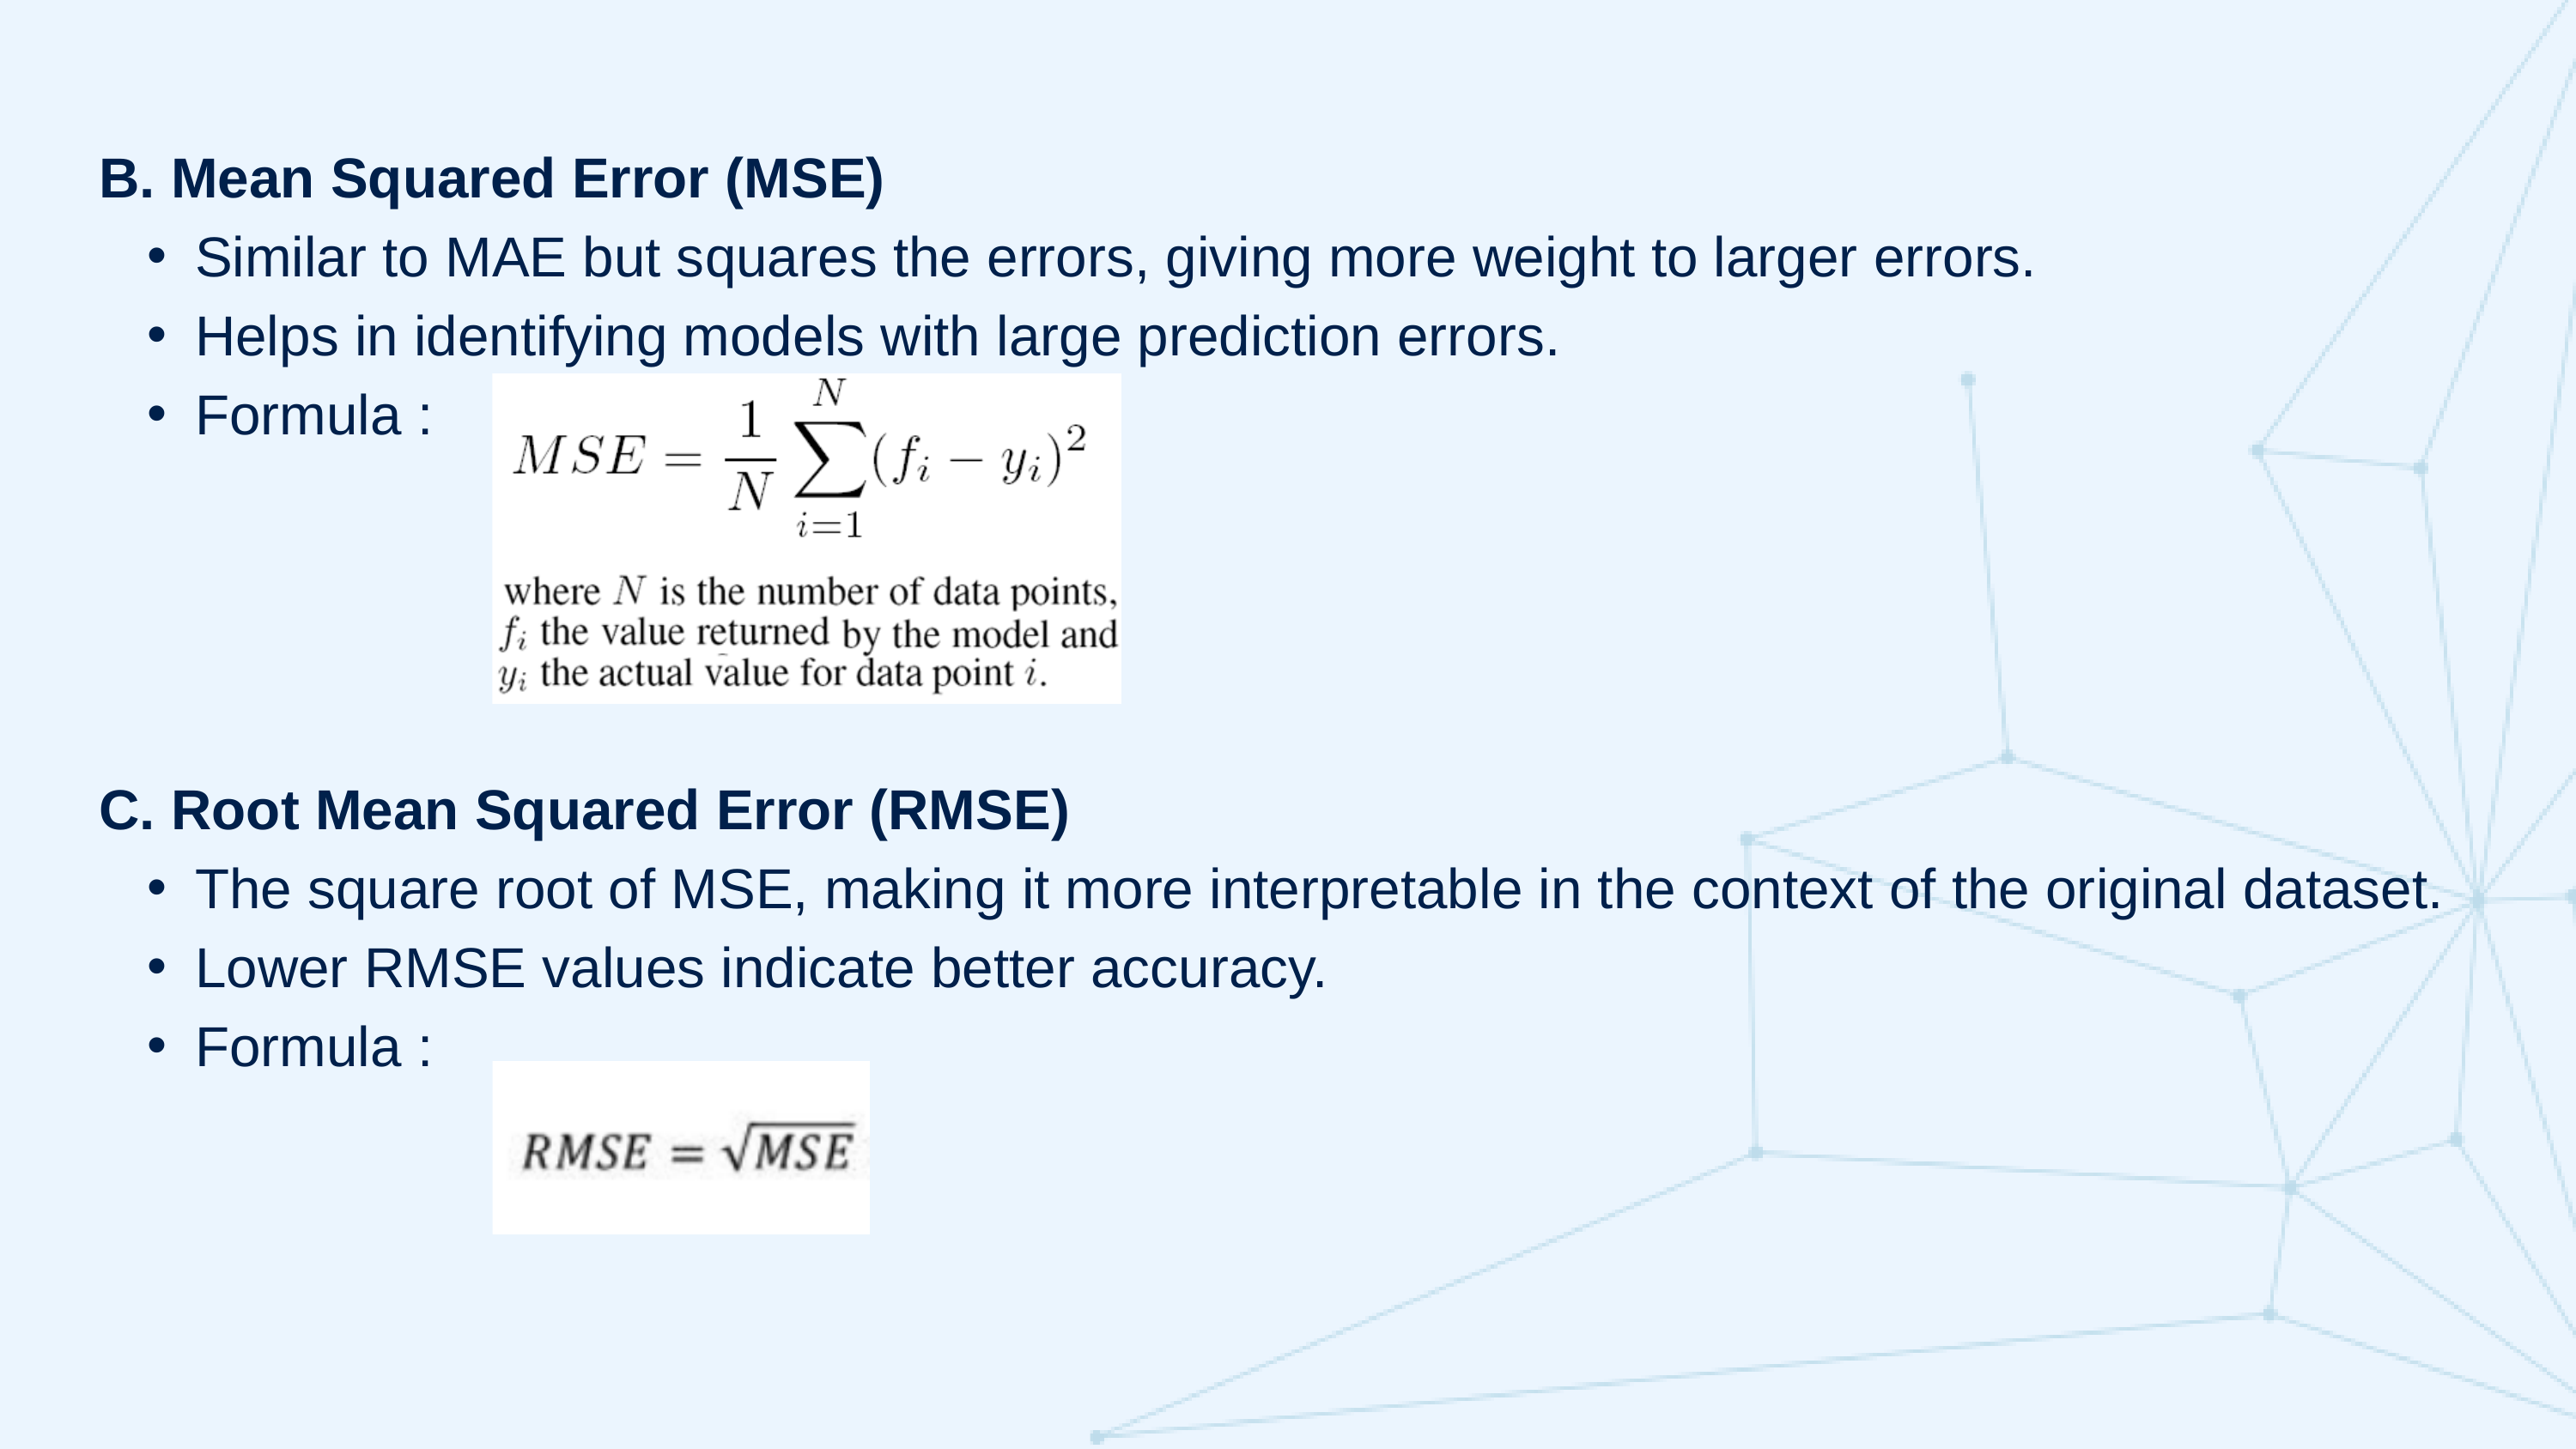

B. Mean Squared Error (MSE)
Similar to MAE but squares the errors, giving more weight to larger errors.
Helps in identifying models with large prediction errors.
Formula :

C. Root Mean Squared Error (RMSE)
The square root of MSE, making it more interpretable in the context of the original dataset.
Lower RMSE values indicate better accuracy.
Formula :